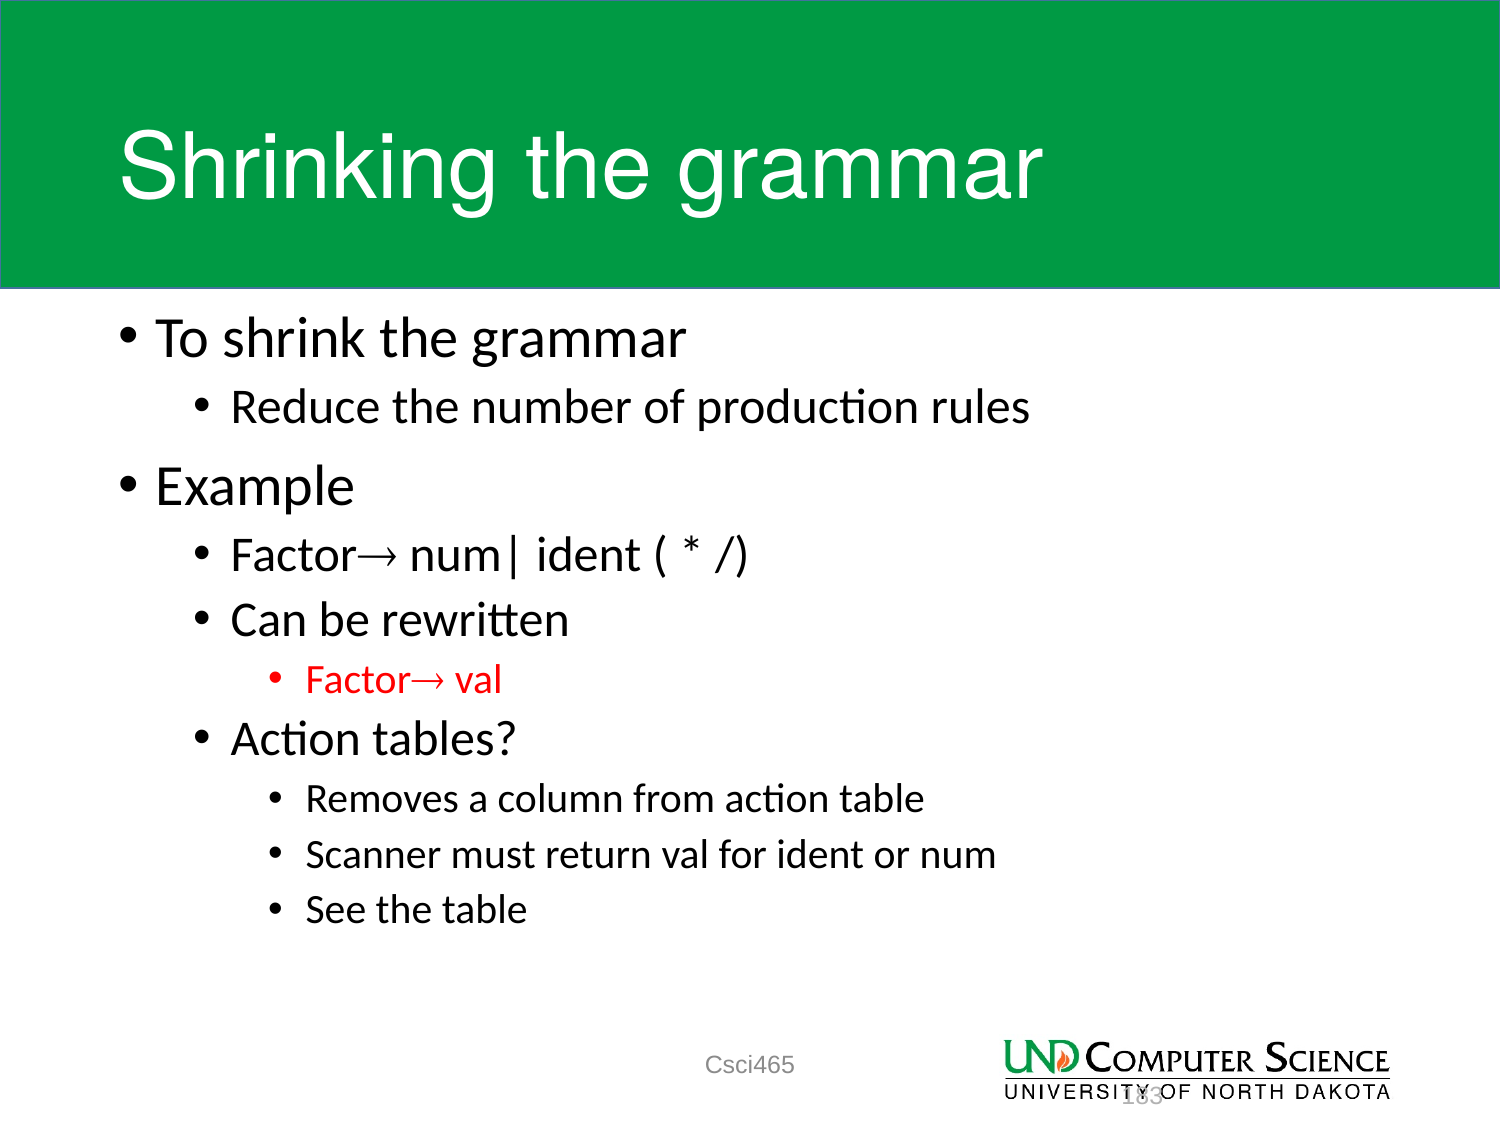

# Shrinking the grammar
To shrink the grammar
Reduce the number of production rules
Example
Factor→ num| ident ( * /)
Can be rewritten
Factor→ val
Action tables?
Removes a column from action table
Scanner must return val for ident or num
See the table

Csci465
183